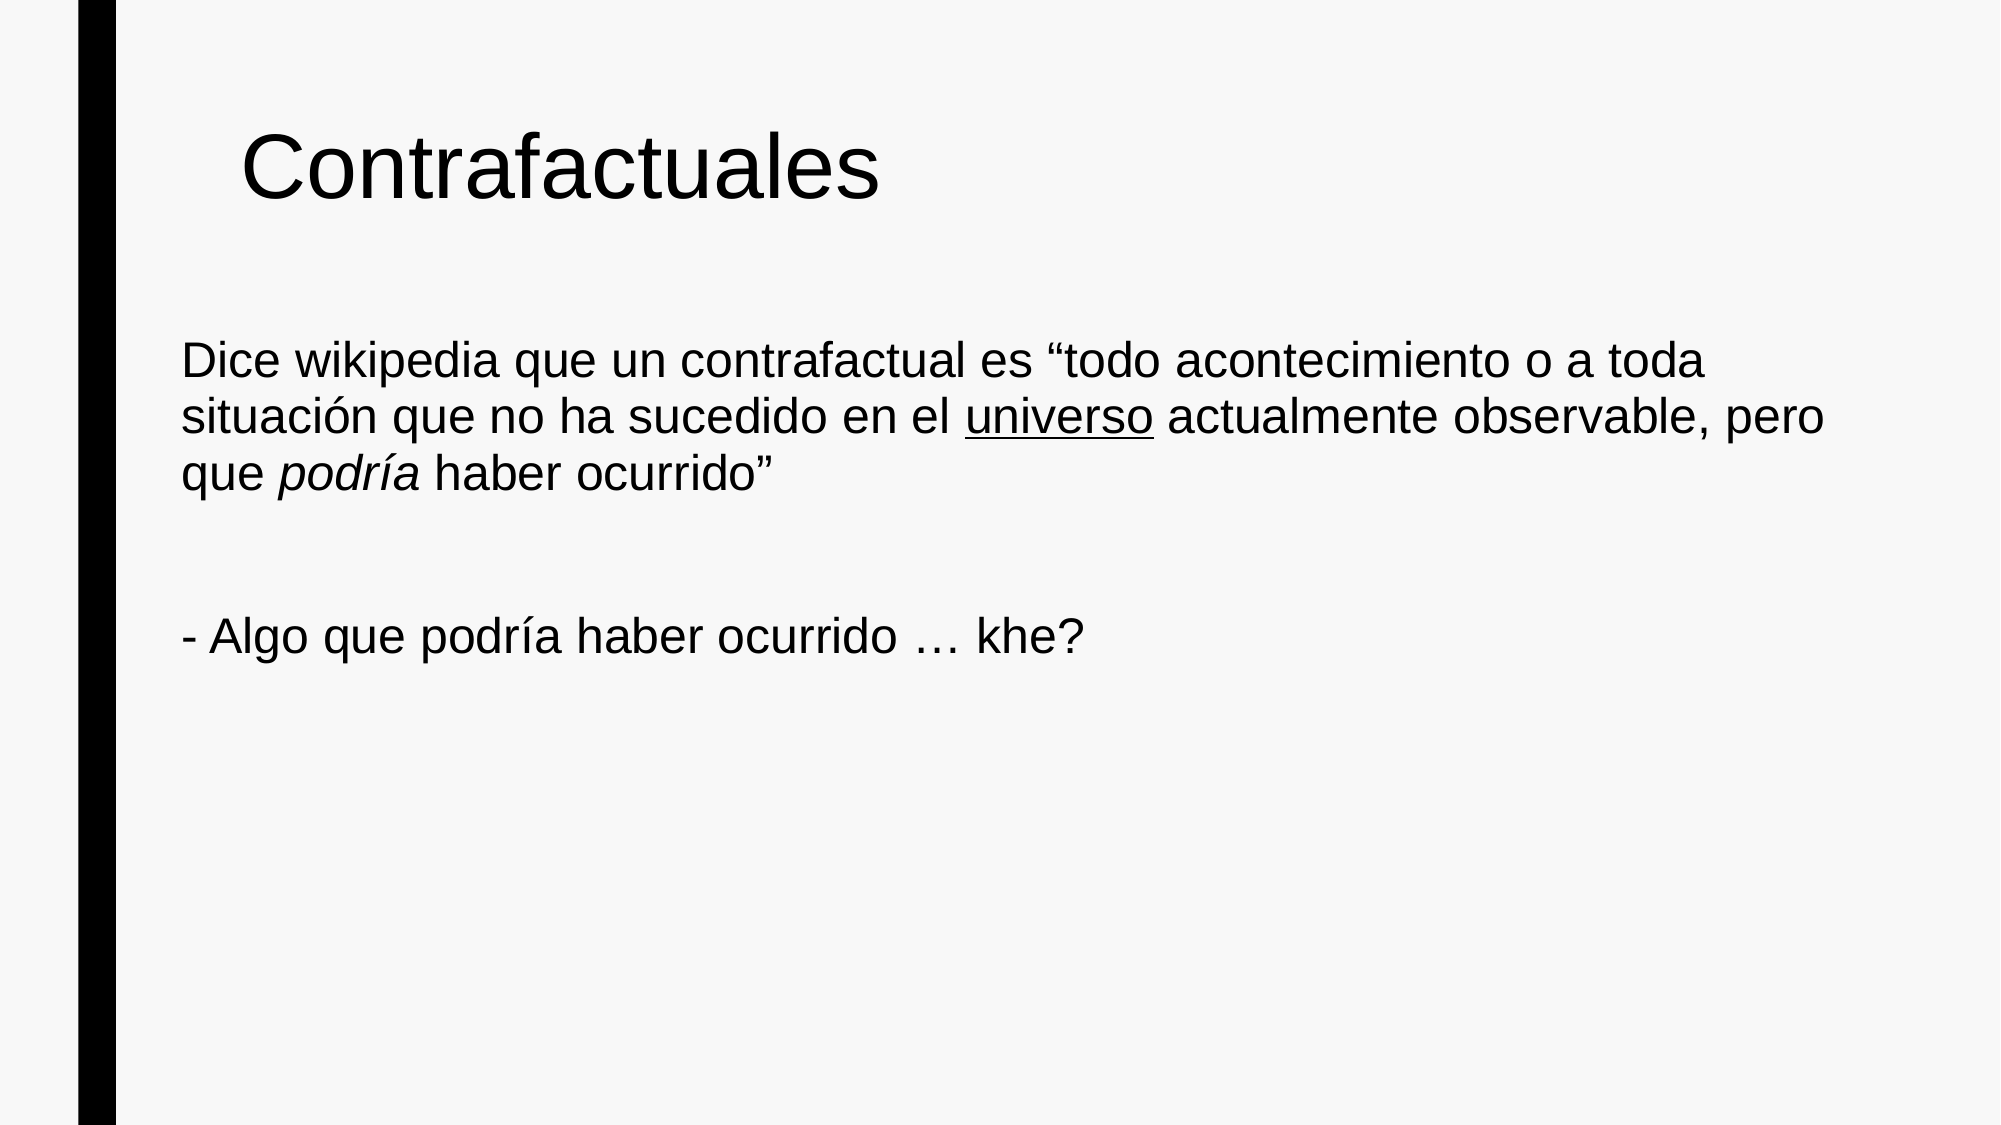

# Contrafactuales
Dice wikipedia que un contrafactual es “todo acontecimiento o a toda situación que no ha sucedido en el universo actualmente observable, pero que podría haber ocurrido”

- Algo que podría haber ocurrido … khe?